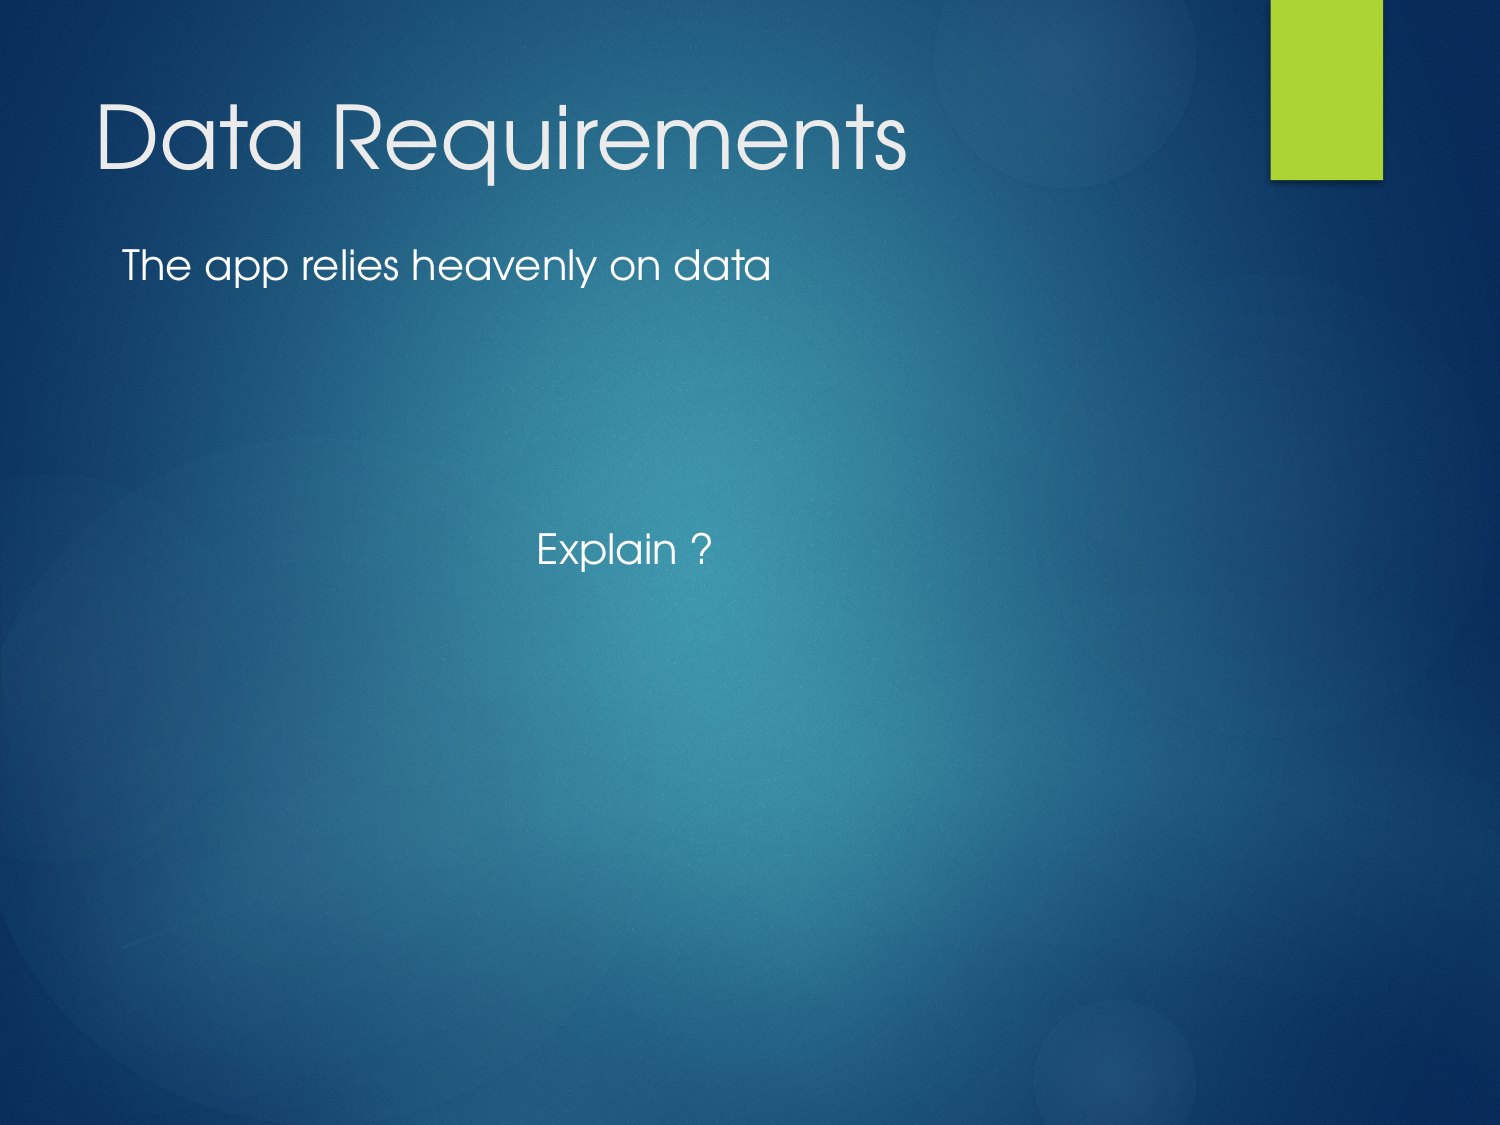

# Data Requirements
The app relies heavenly on data

                                    Explain ?